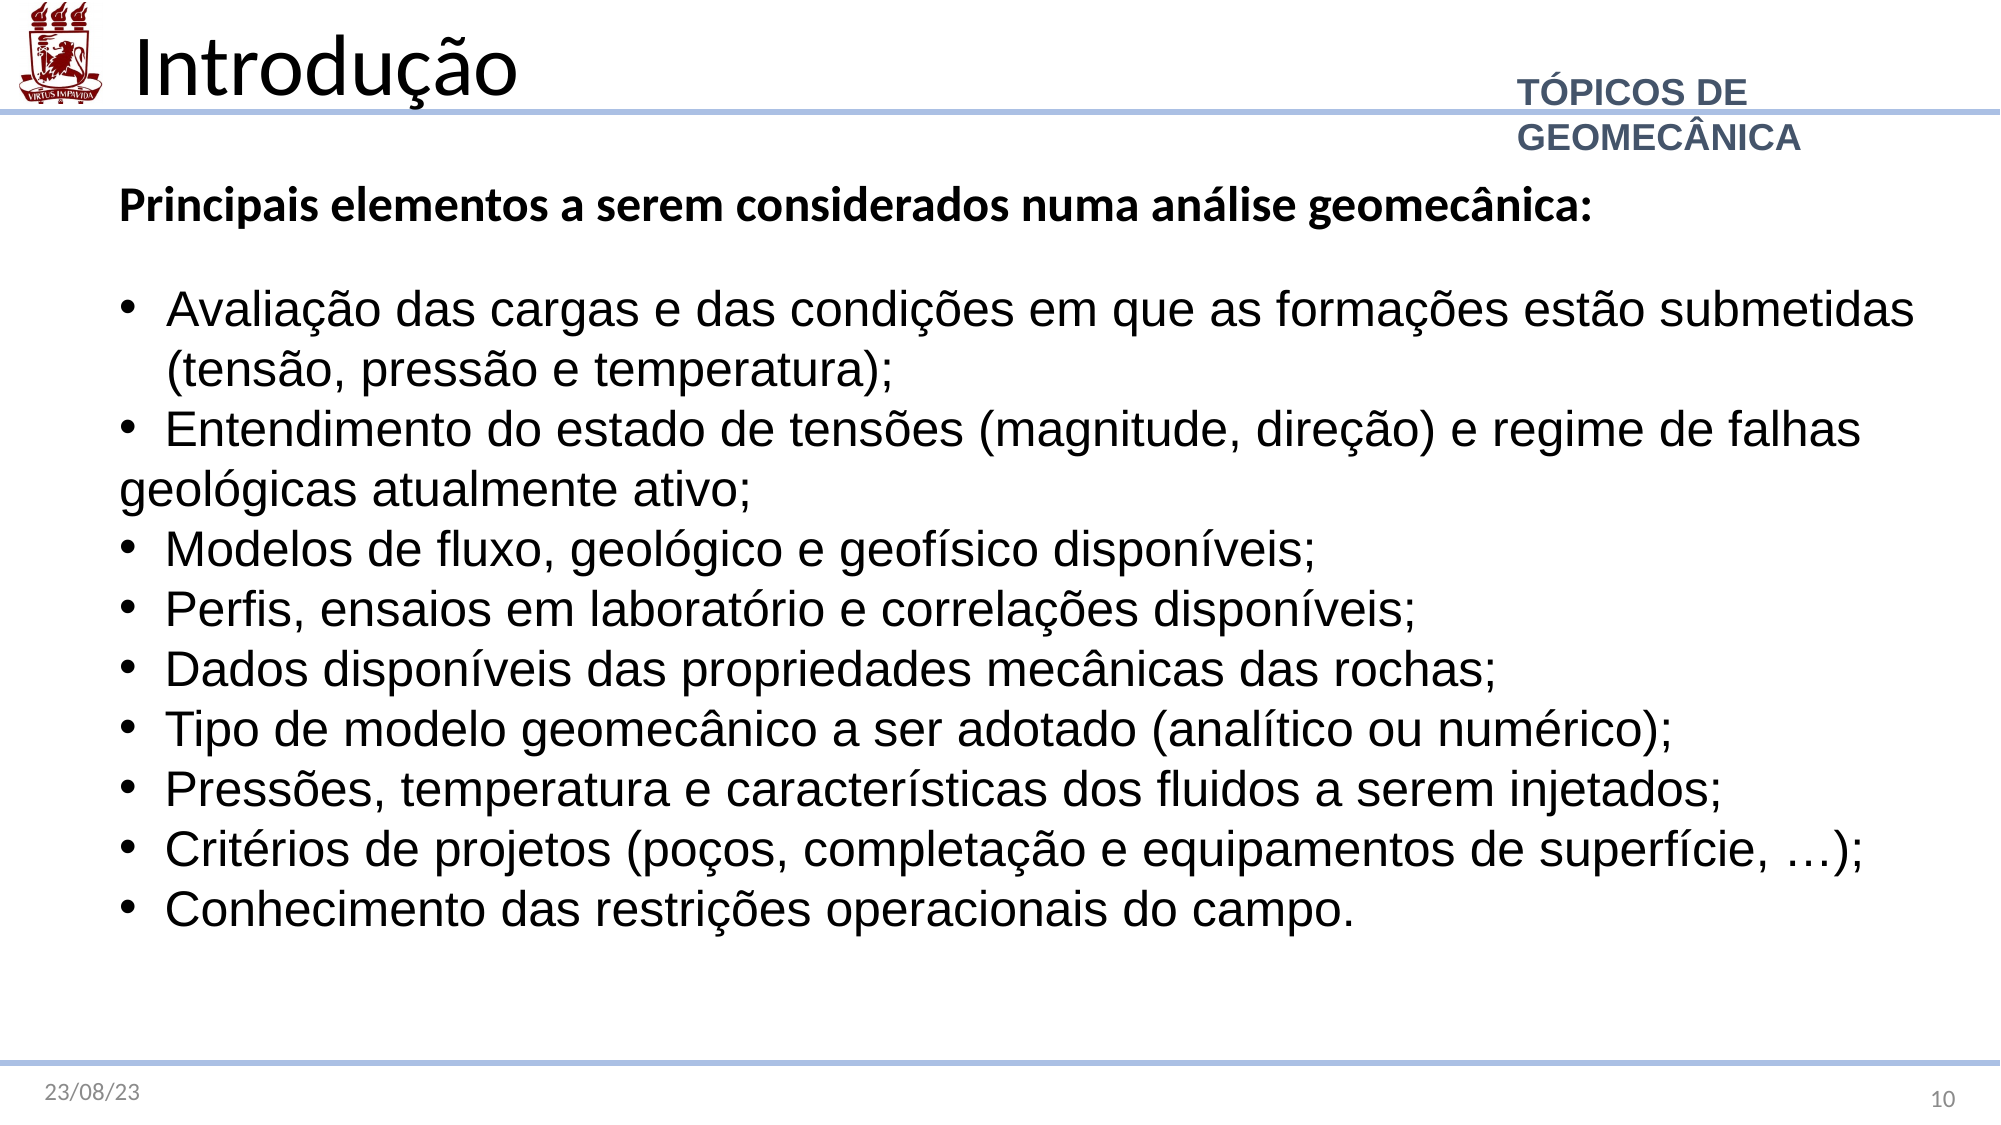

Introdução
TÓPICOS DE GEOMECÂNICA
Principais elementos a serem considerados numa análise geomecânica:

Avaliação das cargas e das condições em que as formações estão submetidas (tensão, pressão e temperatura);
  Entendimento do estado de tensões (magnitude, direção) e regime de falhas geológicas atualmente ativo;
  Modelos de fluxo, geológico e geofísico disponíveis;
  Perfis, ensaios em laboratório e correlações disponíveis;
  Dados disponíveis das propriedades mecânicas das rochas;
  Tipo de modelo geomecânico a ser adotado (analítico ou numérico);
  Pressões, temperatura e características dos fluidos a serem injetados;
  Critérios de projetos (poços, completação e equipamentos de superfície, …);
  Conhecimento das restrições operacionais do campo.
23/08/23
10